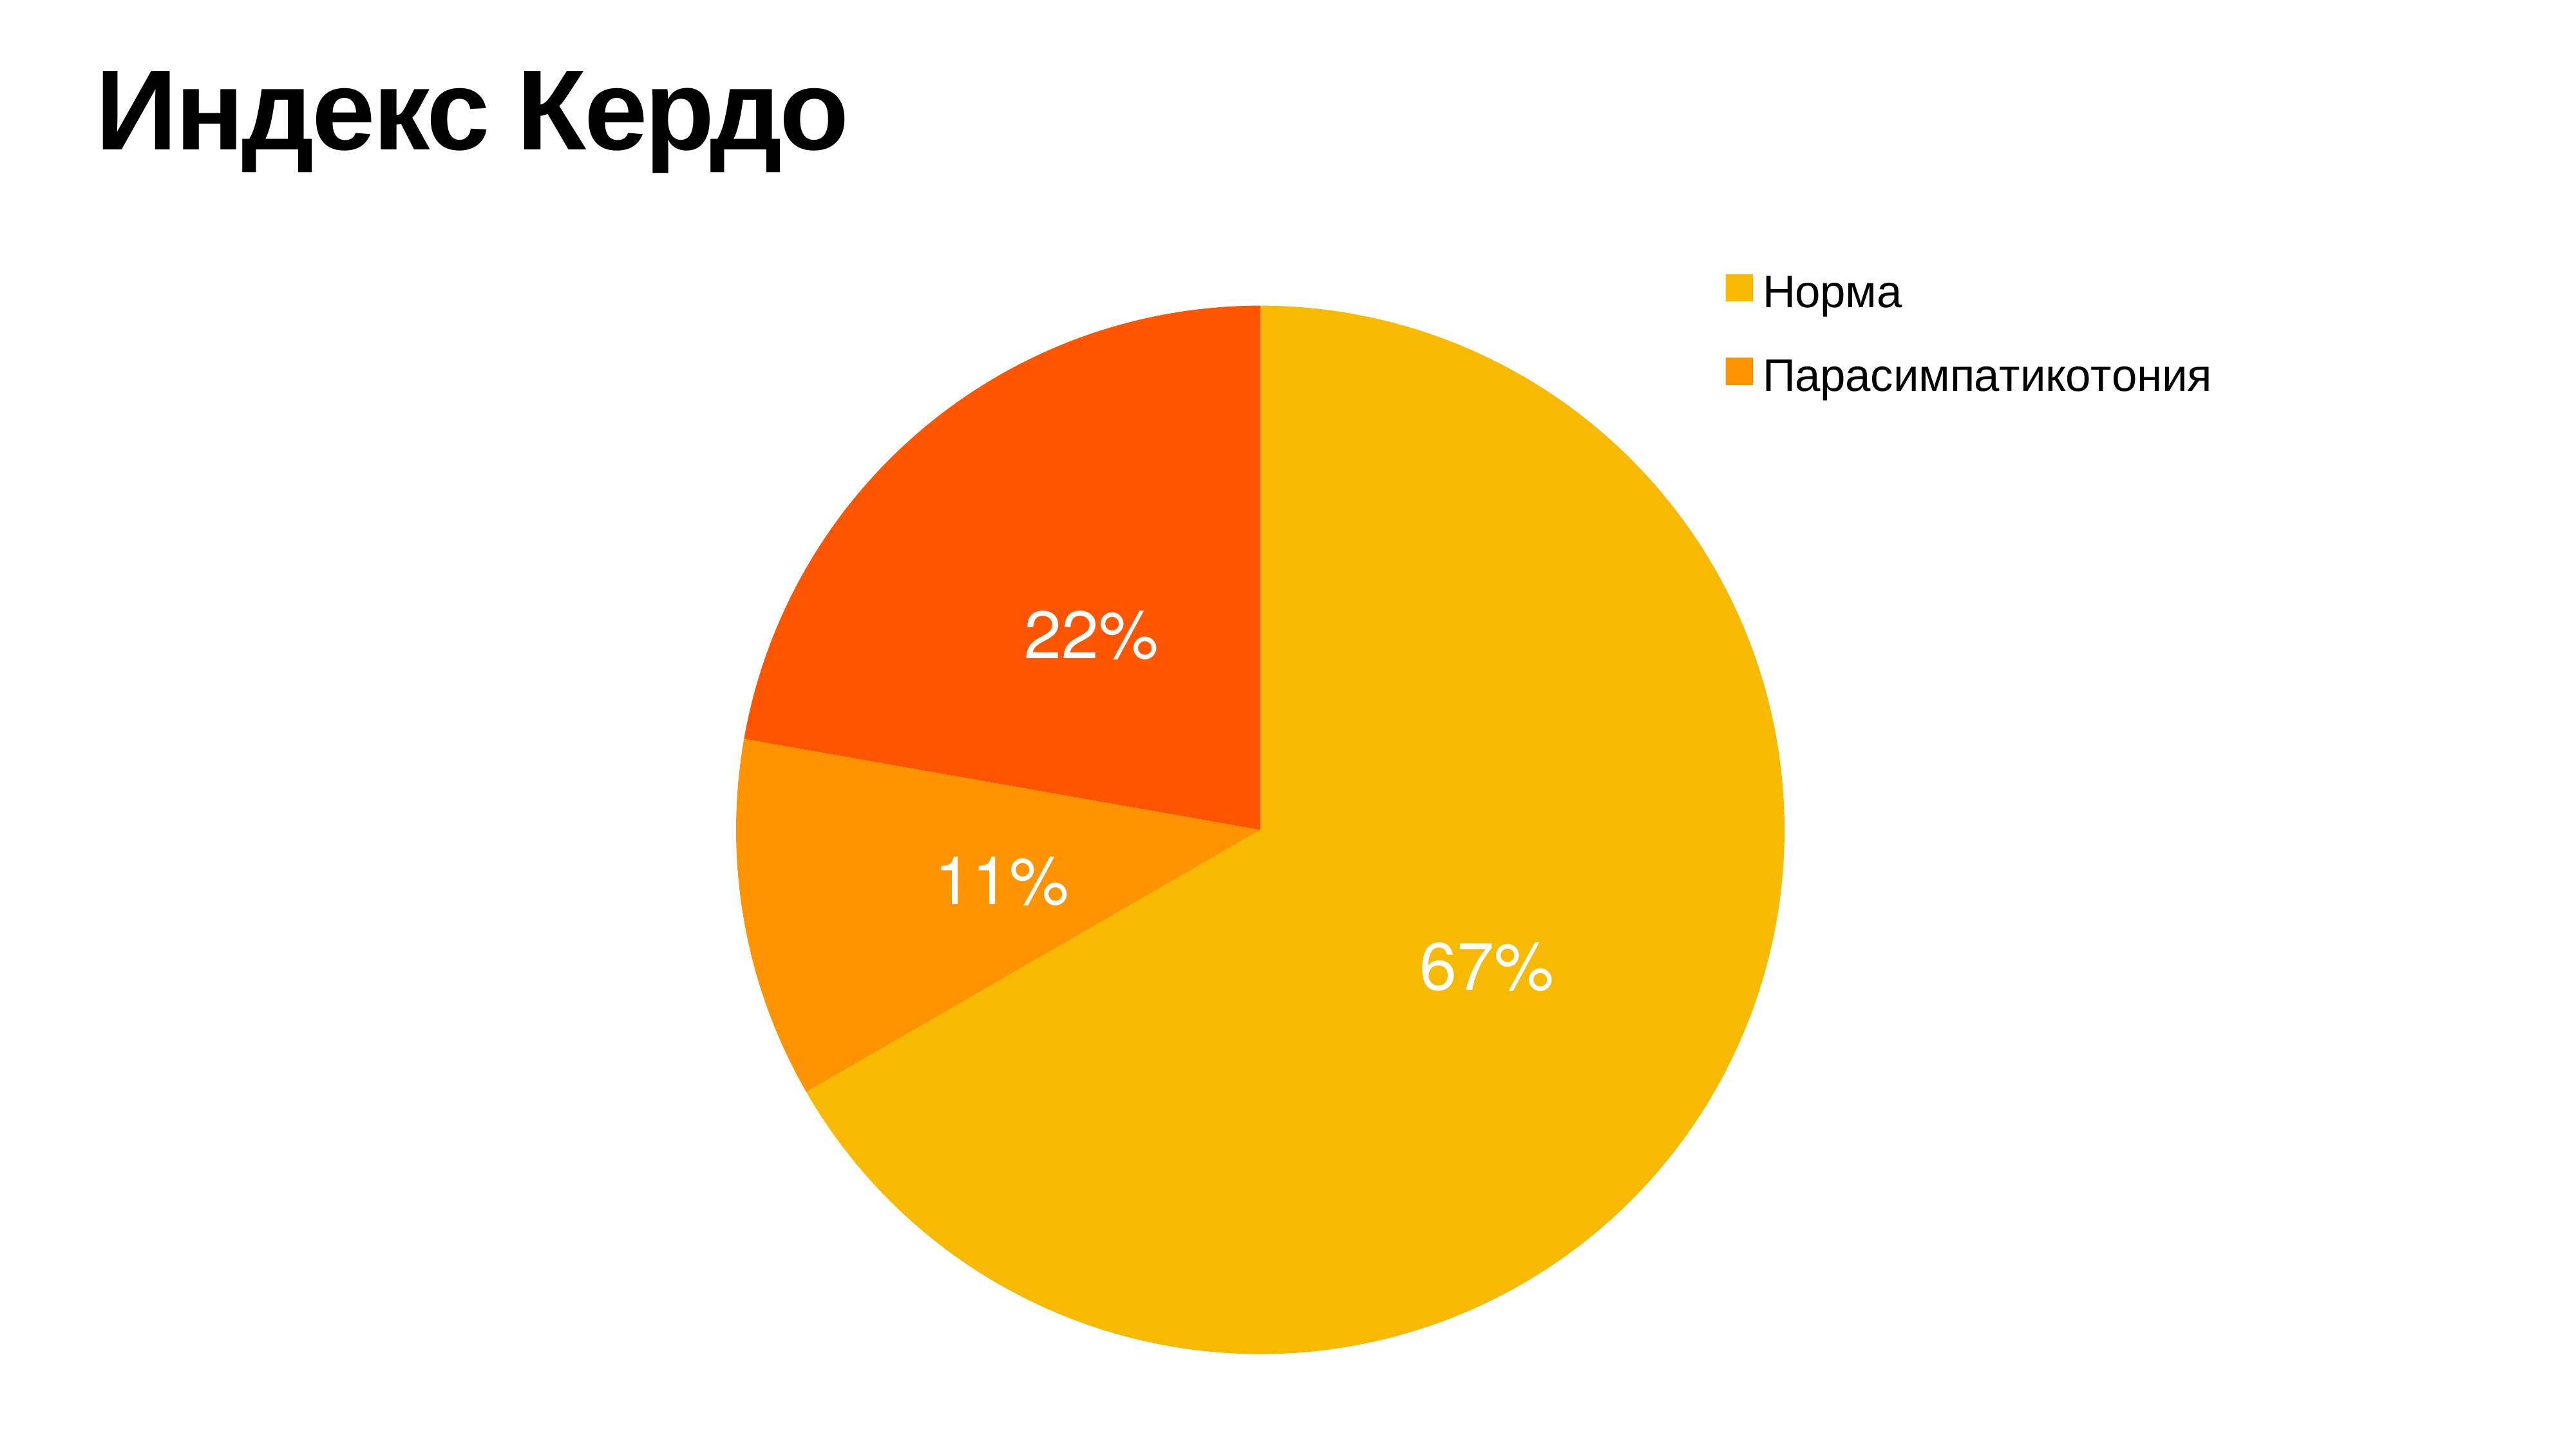

Индекс Кердо

### Chart

| Category | Область 1 |
|---|---|
| Норма | 6.0 |
| Парасимпатикотония | 1.0 |
| Выраженная парасимпатикония | 2.0 |